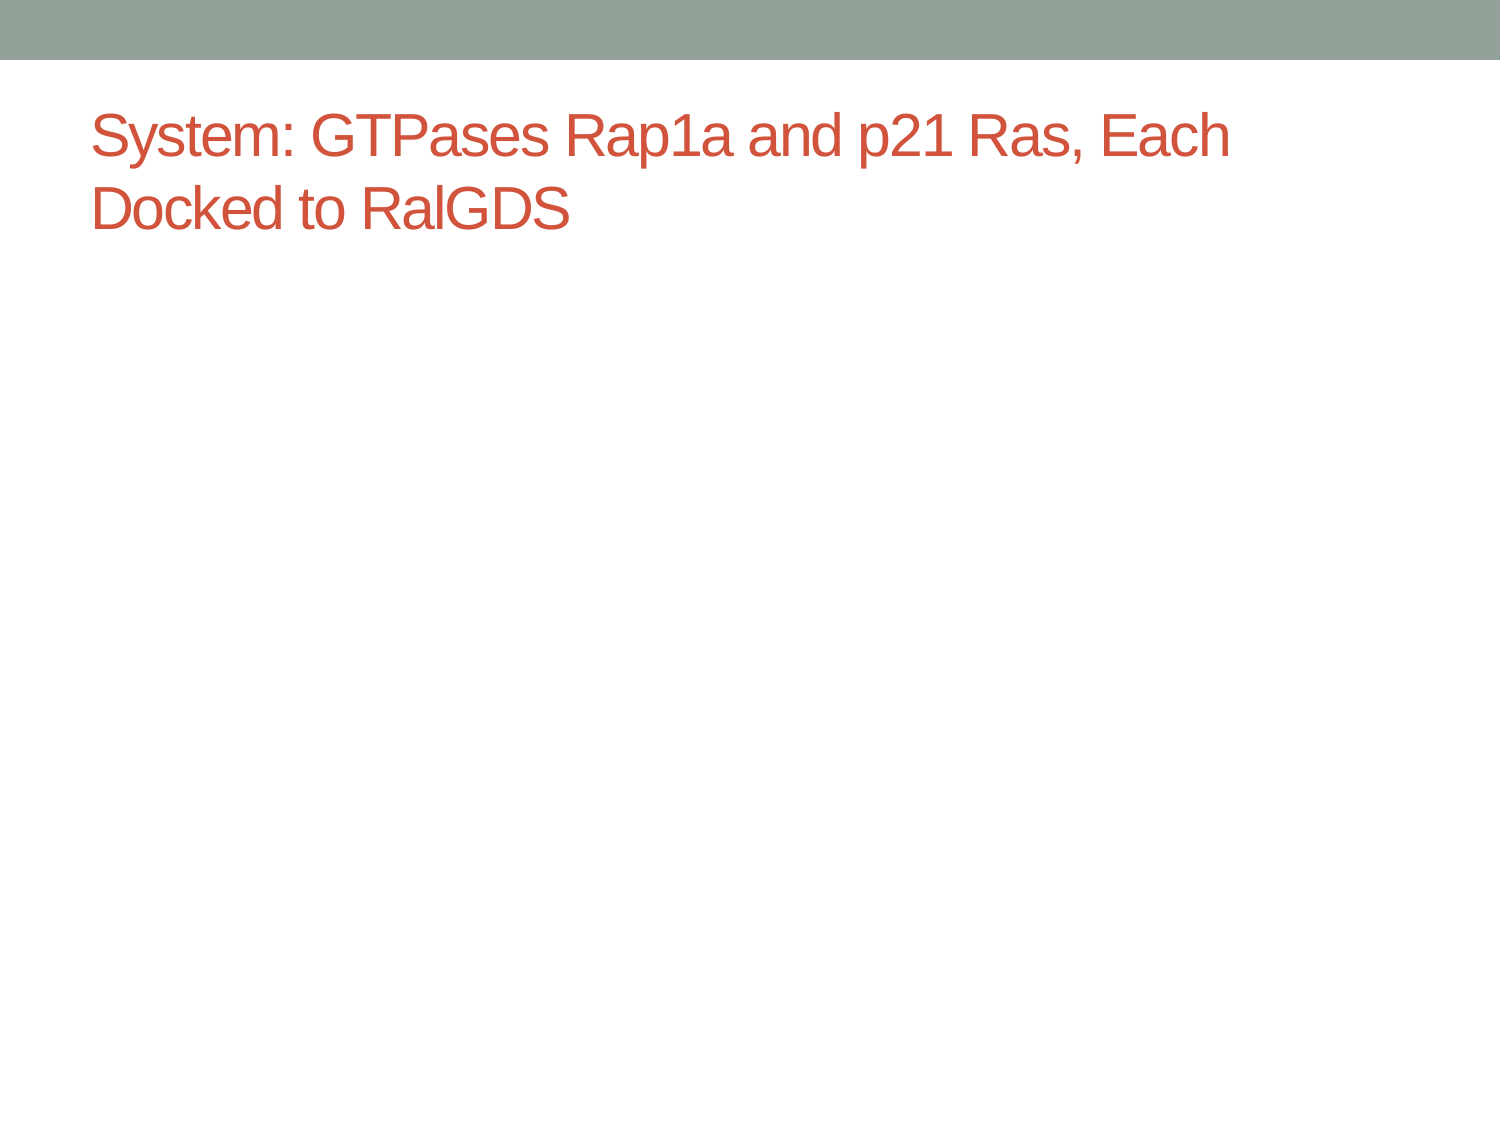

# System: GTPases Rap1a and p21 Ras, Each Docked to RalGDS